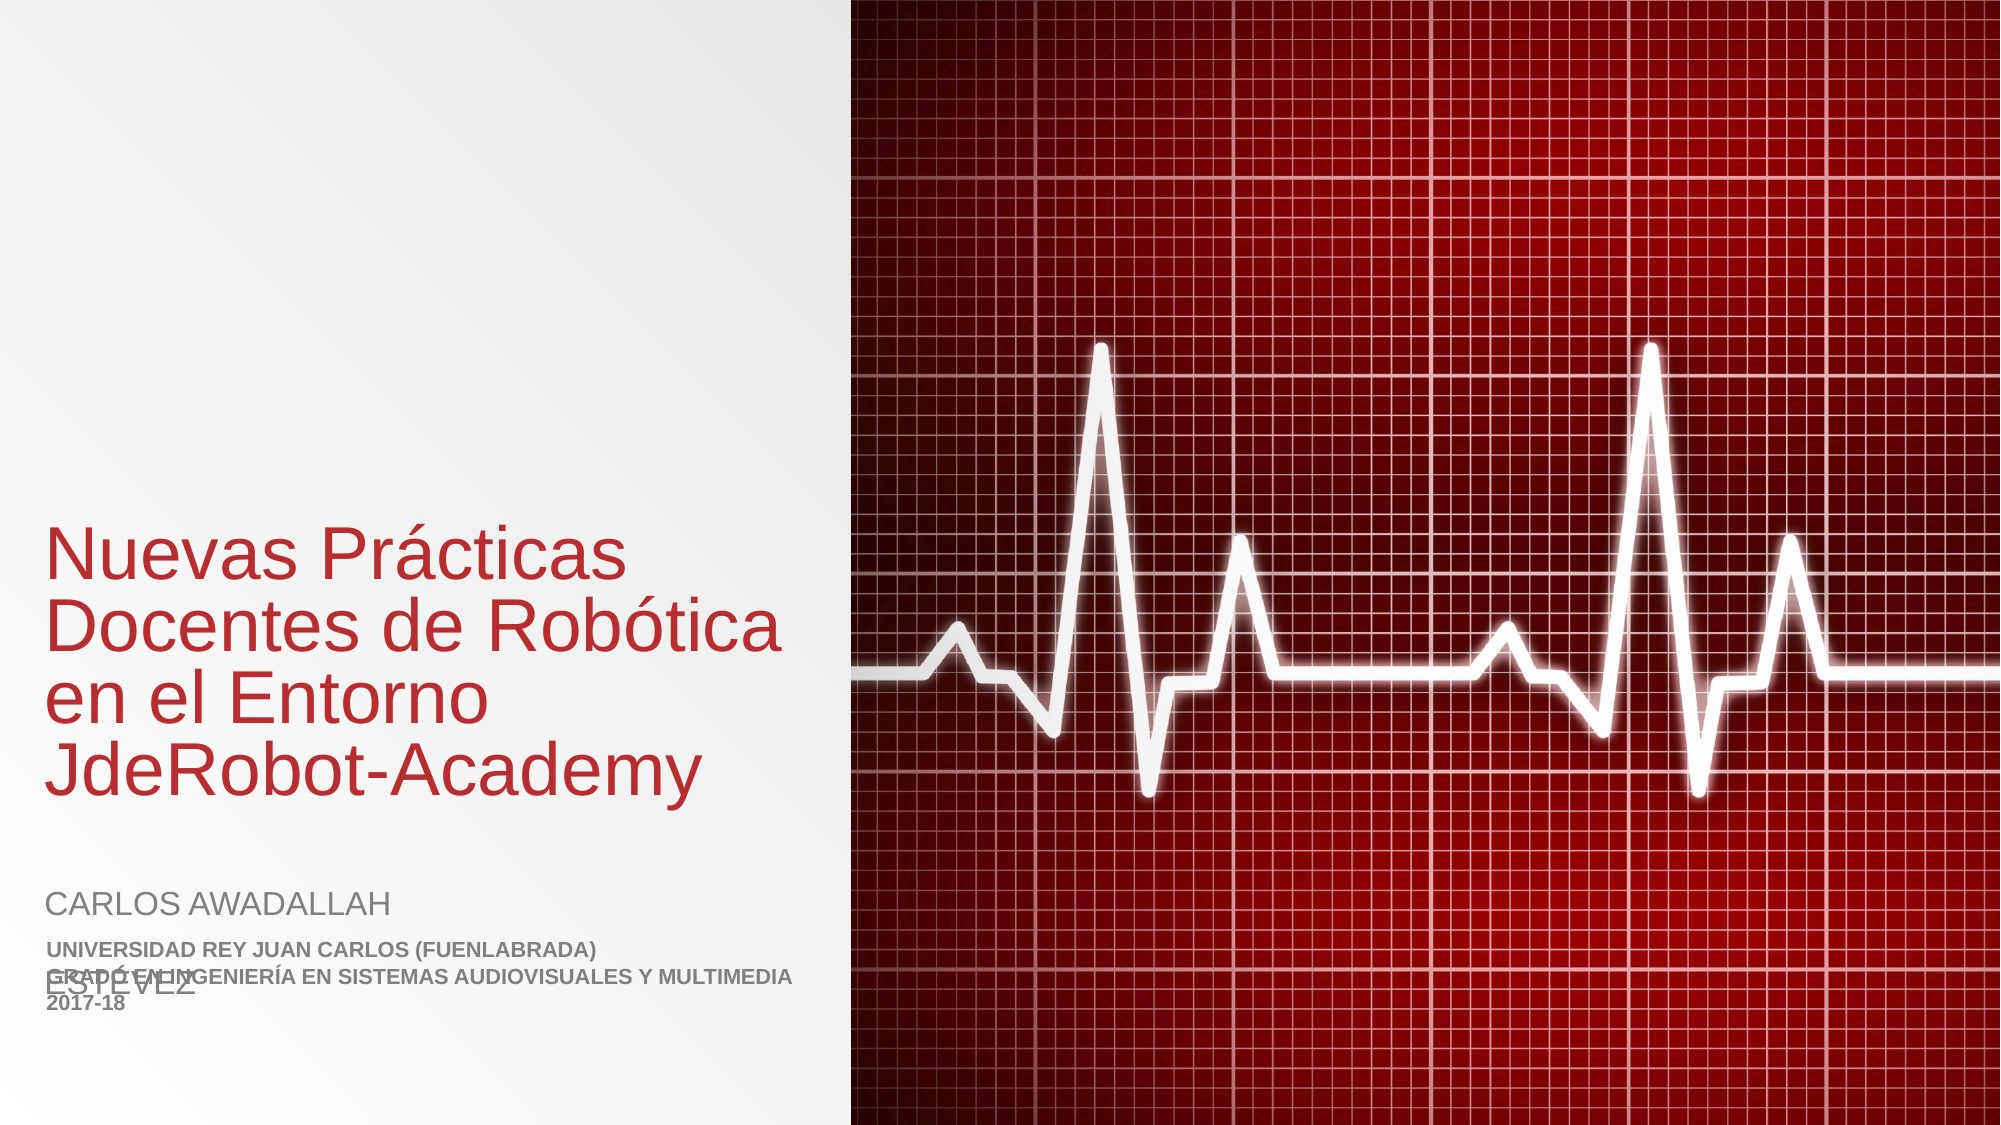

# Nuevas Prácticas Docentes de Robótica en el Entorno JdeRobot-Academy
Carlos AWADALLAH ESTÉVEZ

Universidad rey juan carlos (fuenlabrada)
Grado en Ingeniería en sistemas Audiovisuales y Multimedia
2017-18